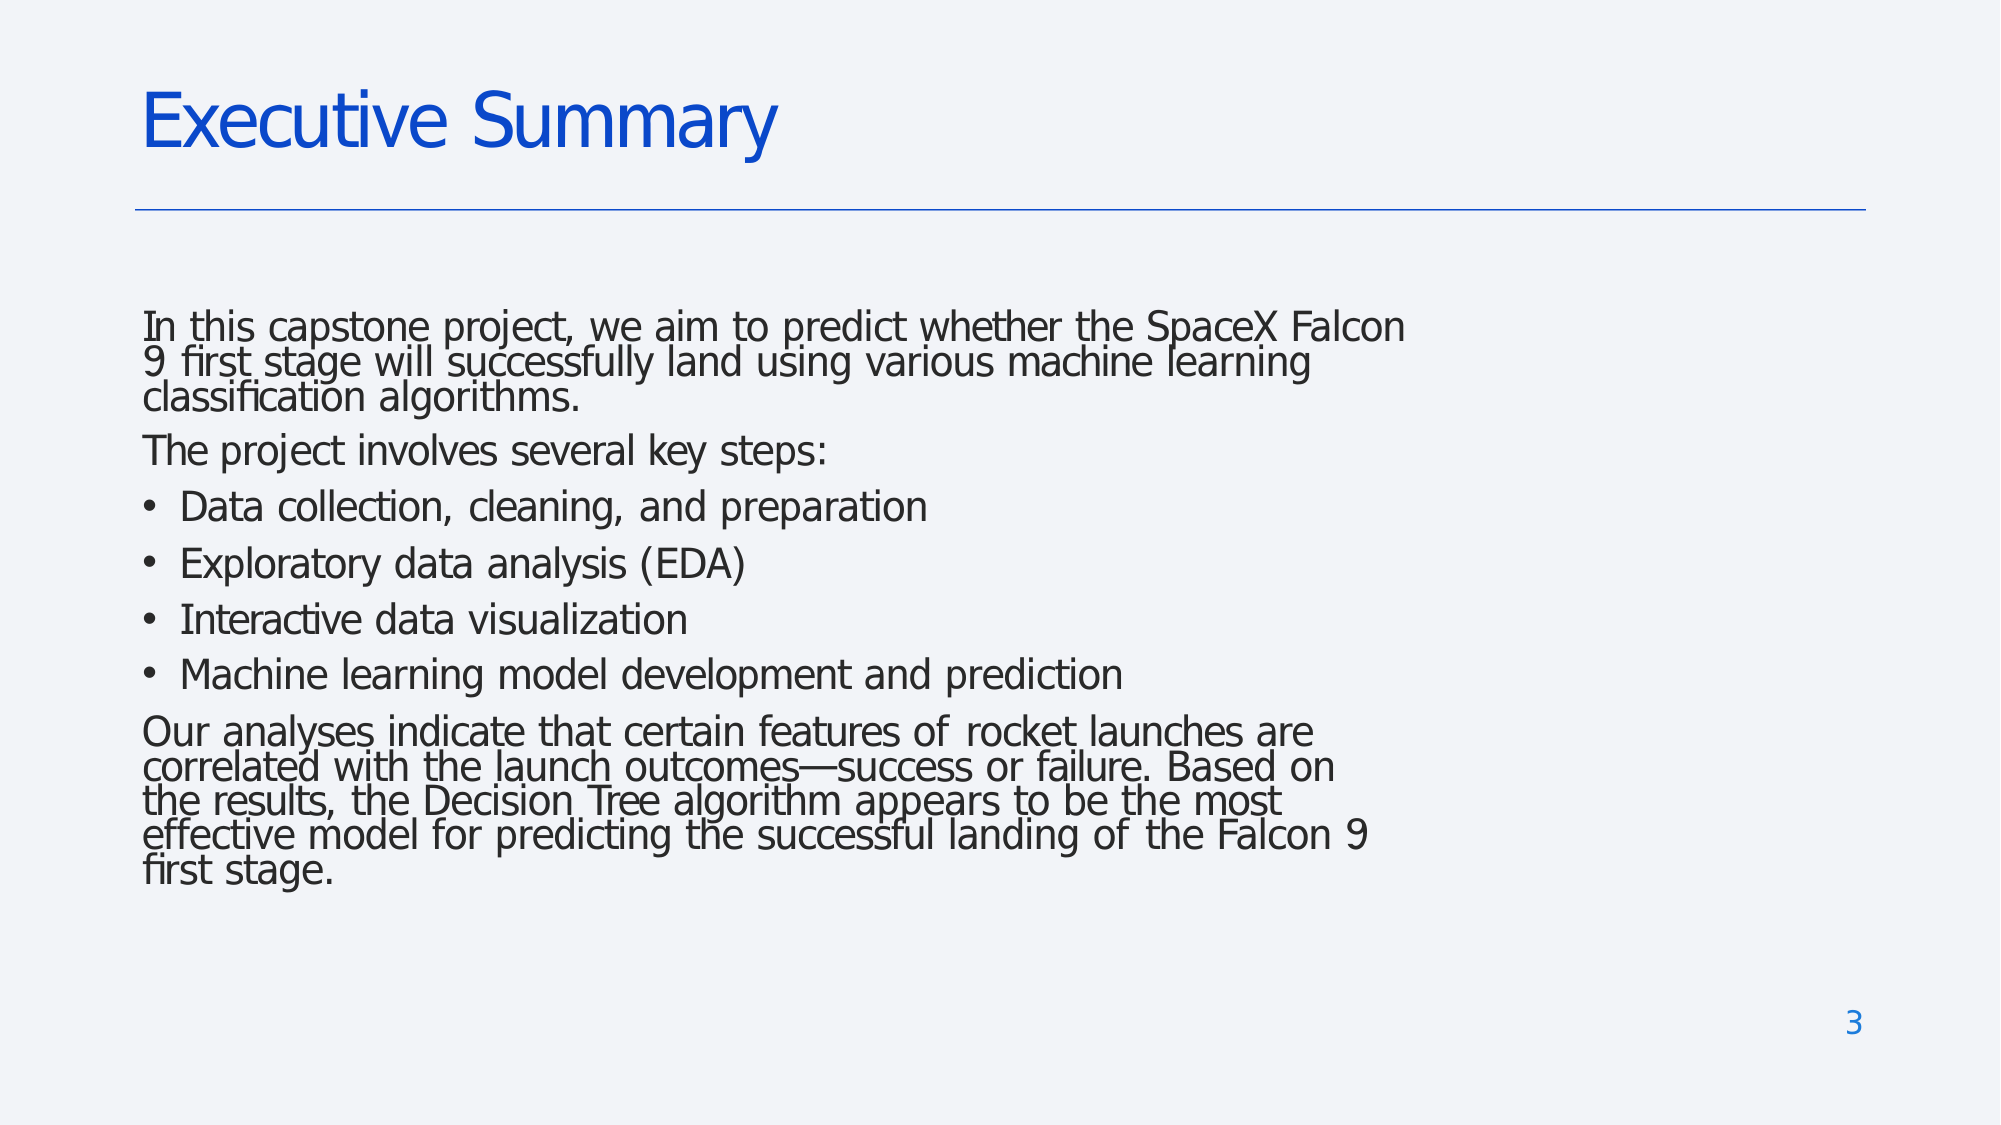

# Executive Summary
In this capstone project, we aim to predict whether the SpaceX Falcon 9 first stage will successfully land using various machine learning classification algorithms.
The project involves several key steps:
Data collection, cleaning, and preparation
Exploratory data analysis (EDA)
Interactive data visualization
Machine learning model development and prediction
Our analyses indicate that certain features of rocket launches are correlated with the launch outcomes—success or failure. Based on the results, the Decision Tree algorithm appears to be the most effective model for predicting the successful landing of the Falcon 9 first stage.
3